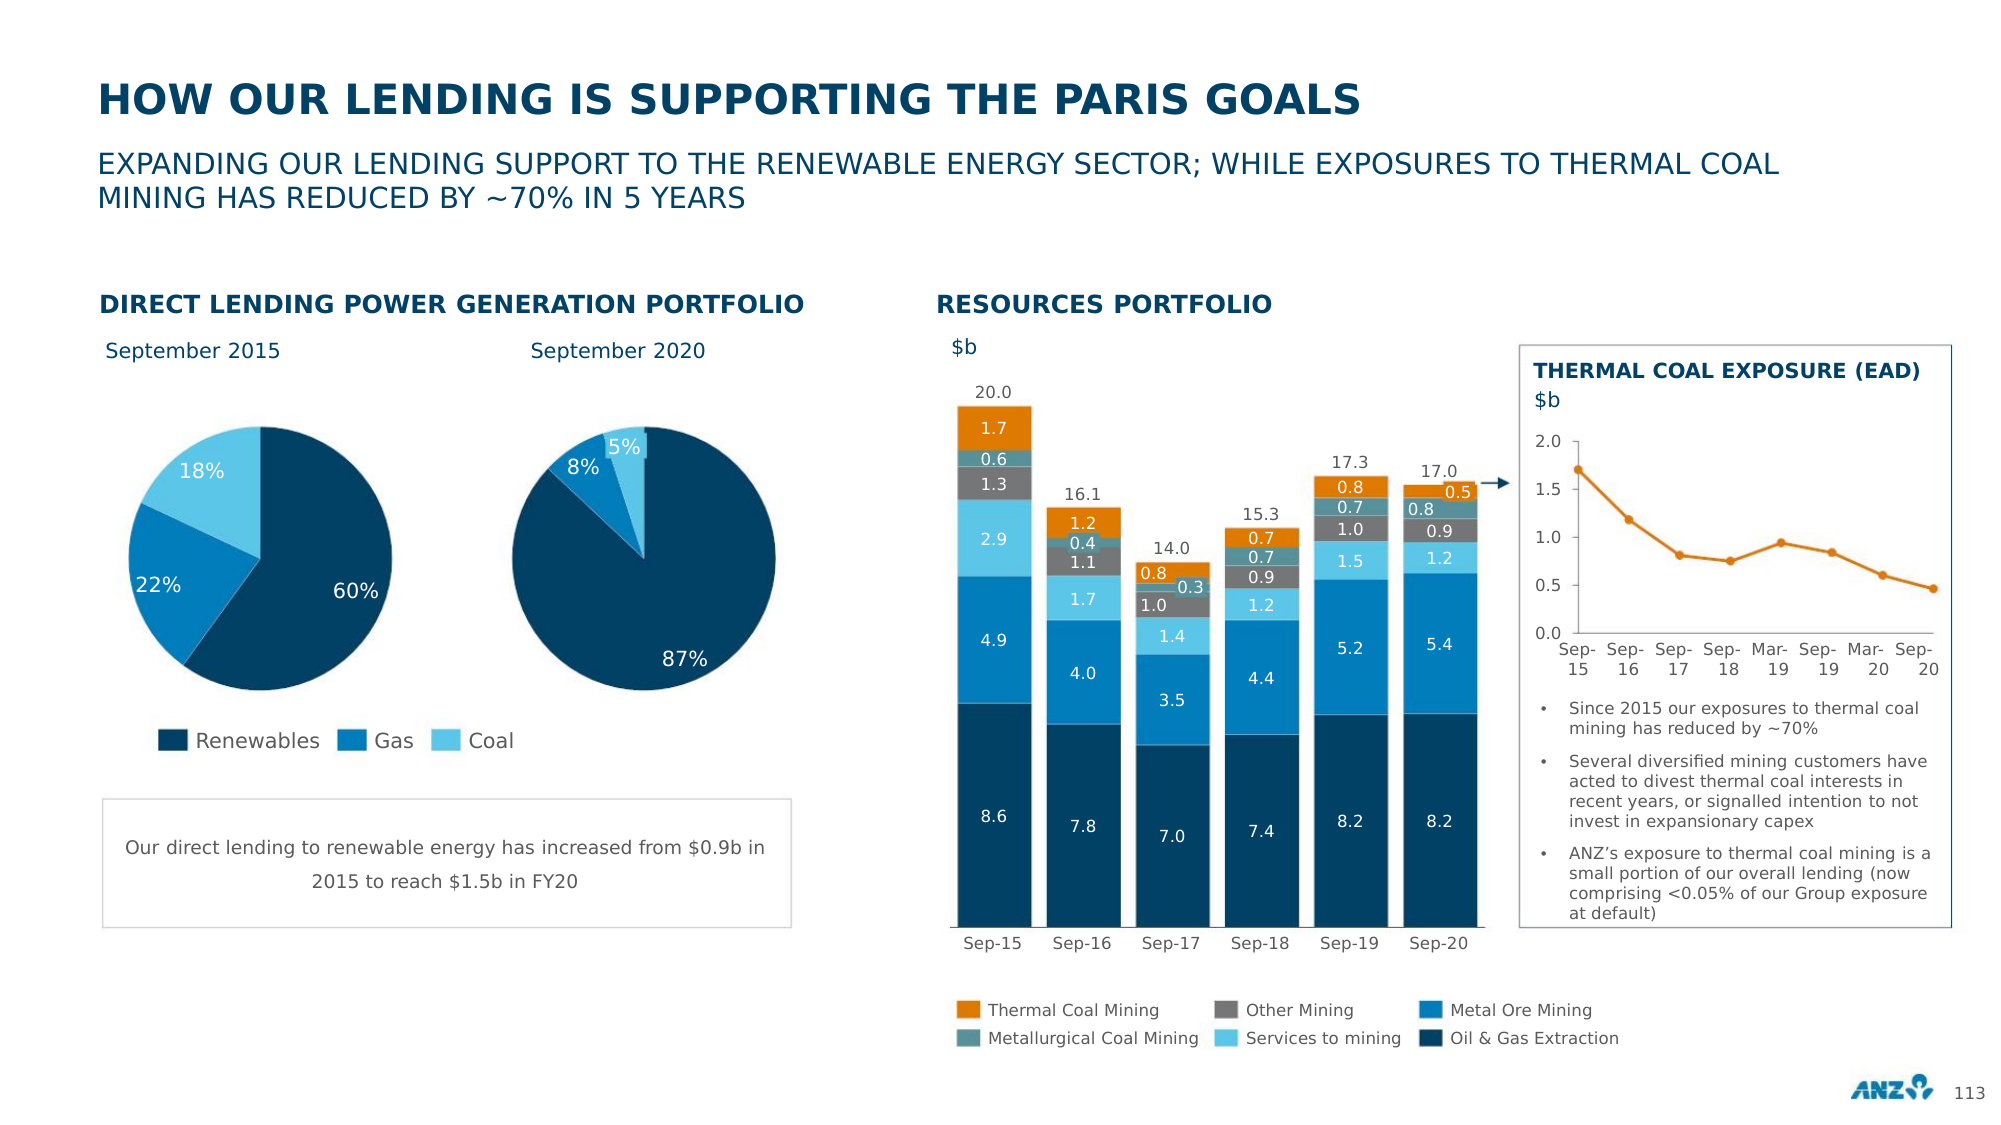

HOW OUR LENDING IS SUPPORTING THE PARIS GOALS
EXPANDING OUR LENDING SUPPORT TO THE RENEWABLE ENERGY SECTOR; WHILE EXPOSURES TO THERMAL COAL
MINING HAS REDUCED BY ~70% IN 5 YEARS
DIRECT LENDING POWER GENERATION PORTFOLIO
RESOURCES PORTFOLIO
$b
September 2015
September 2020
THERMAL COAL EXPOSURE (EAD)
20.0
1.7
$b
2.0
1.5
1.0
0.5
0.0
5%
0.6
1.3
17.3
8%
18%
17.0
0.5
0.8
0.7
1.0
16.1
0.8
15.3
1.2
0.4
1.1
0.9
0.7
0.7
0.9
2.9
14.0
0.8
1.2
1.5
22%
0.3
60%
1.7
1.0
1.2
1.4
4.9
5.4
5.2
Sep- Sep- Sep- Sep- Mar- Sep- Mar- Sep-
15 16 17 18 19 19 20 20
87%
4.0
4.4
3.5
Since 2015 our exposures to thermal coal
mining has reduced by ~70%
•
•
Renewables
Gas
Coal
Several diversified mining customers have
acted to divest thermal coal interests in
recent years, or signalled intention to not
invest in expansionary capex
8.6
8.2
8.2
7.8
7.4
7.0
Our direct lending to renewable energy has increased from $0.9b in
2015 to reach $1.5b in FY20
ANZ’s exposure to thermal coal mining is a
small portion of our overall lending (now
comprising <0.05% of our Group exposure
at default)
•
Sep-15
Sep-16
Sep-17
Sep-18
Sep-19
Sep-20
Thermal Coal Mining
Other Mining
Metal Ore Mining
Metallurgical Coal Mining
Services to mining
Oil & Gas Extraction
113